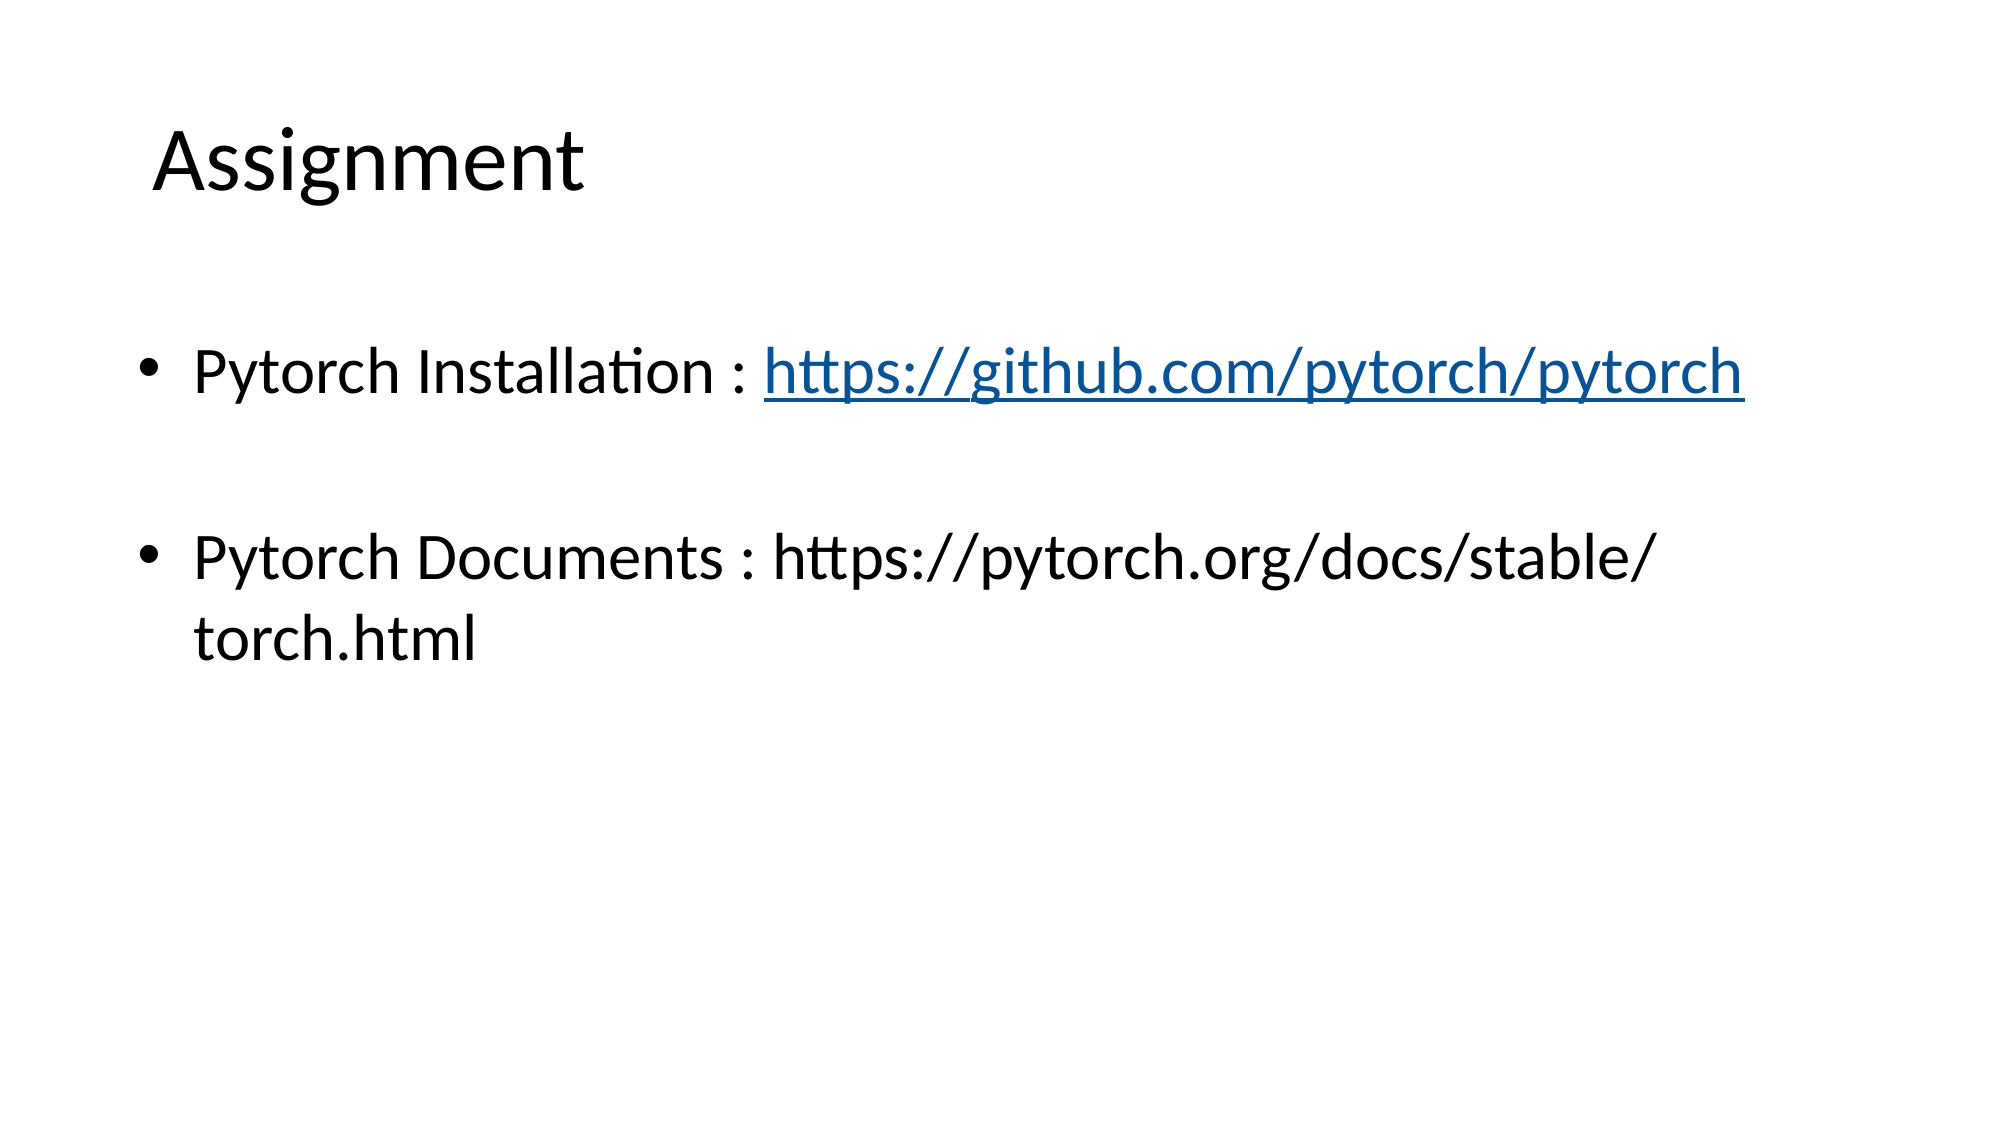

# Assignment
Pytorch Installation : https://github.com/pytorch/pytorch

Pytorch Documents : https://pytorch.org/docs/stable/torch.html